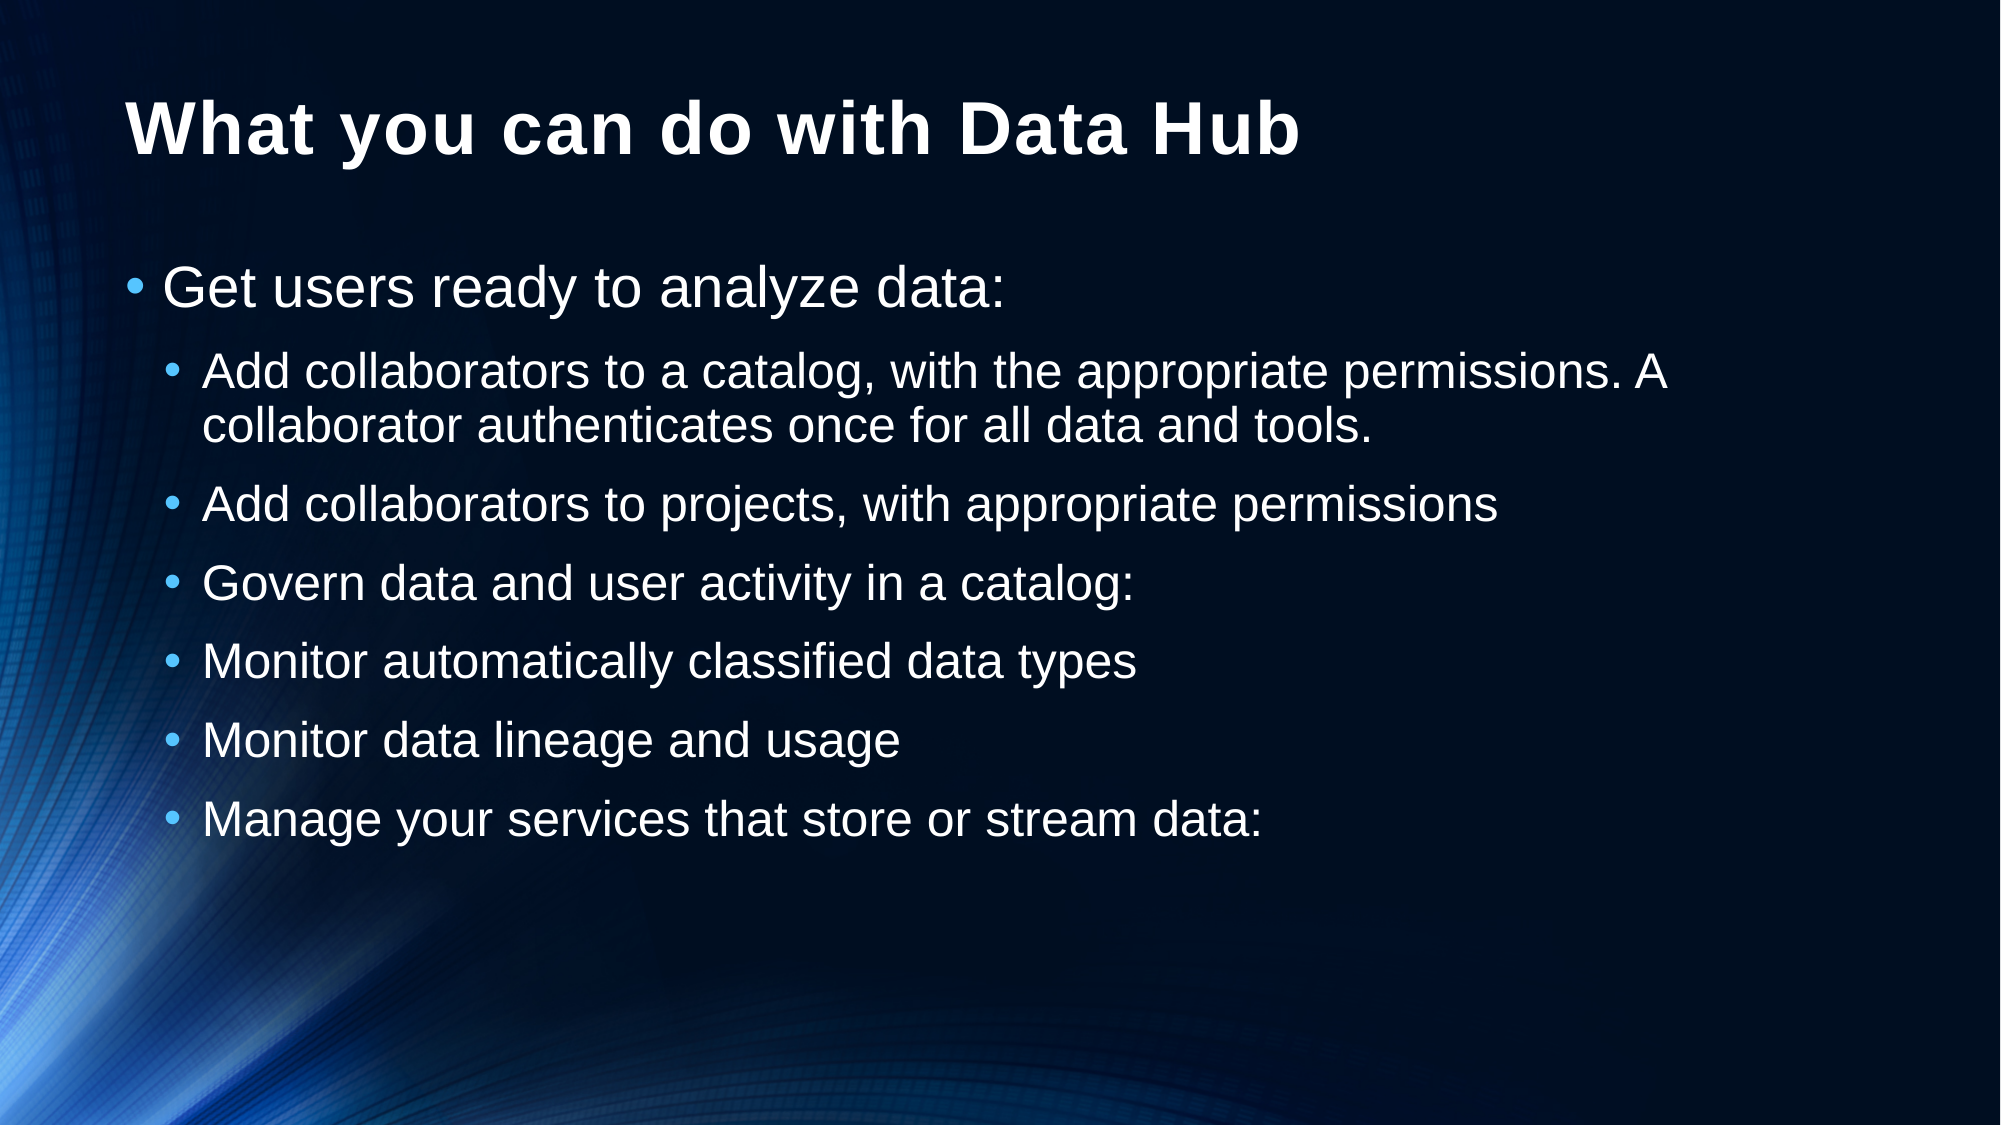

# What you can do with Data Hub
Get users ready to analyze data:
Add collaborators to a catalog, with the appropriate permissions. A collaborator authenticates once for all data and tools.
Add collaborators to projects, with appropriate permissions
Govern data and user activity in a catalog:
Monitor automatically classified data types
Monitor data lineage and usage
Manage your services that store or stream data: